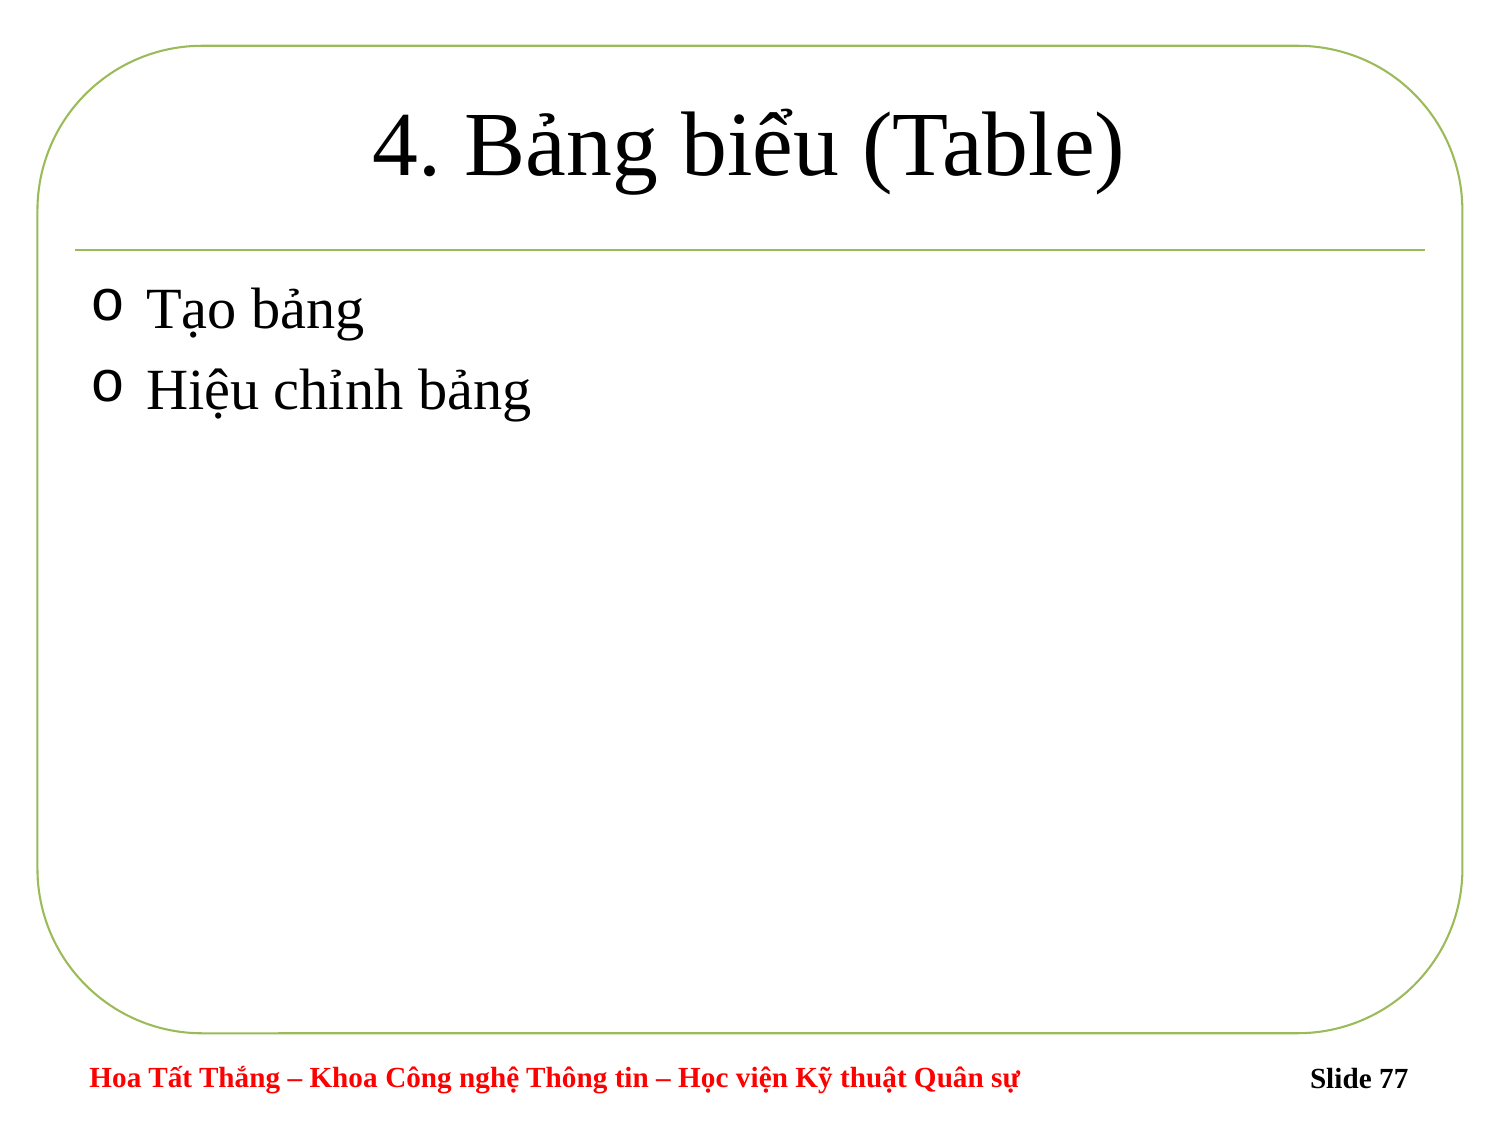

# 4. Bảng biểu (Table)
Tạo bảng
Hiệu chỉnh bảng